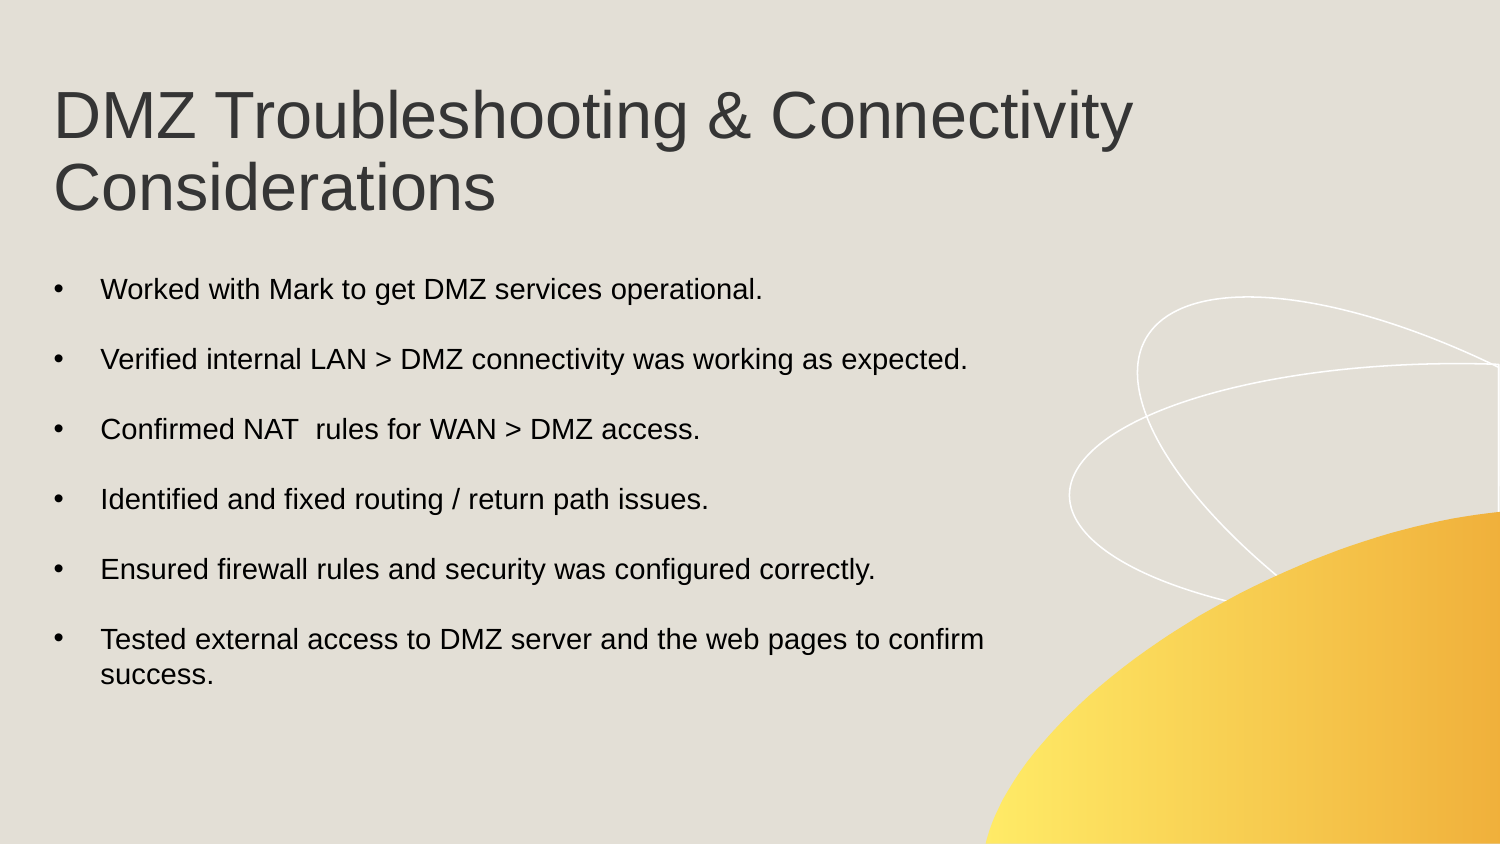

DMZ Troubleshooting & Connectivity Considerations

Worked with Mark to get DMZ services operational.

Verified internal LAN > DMZ connectivity was working as expected.

Confirmed NAT  rules for WAN > DMZ access.

Identified and fixed routing / return path issues.

Ensured firewall rules and security was configured correctly.

Tested external access to DMZ server and the web pages to confirm success.